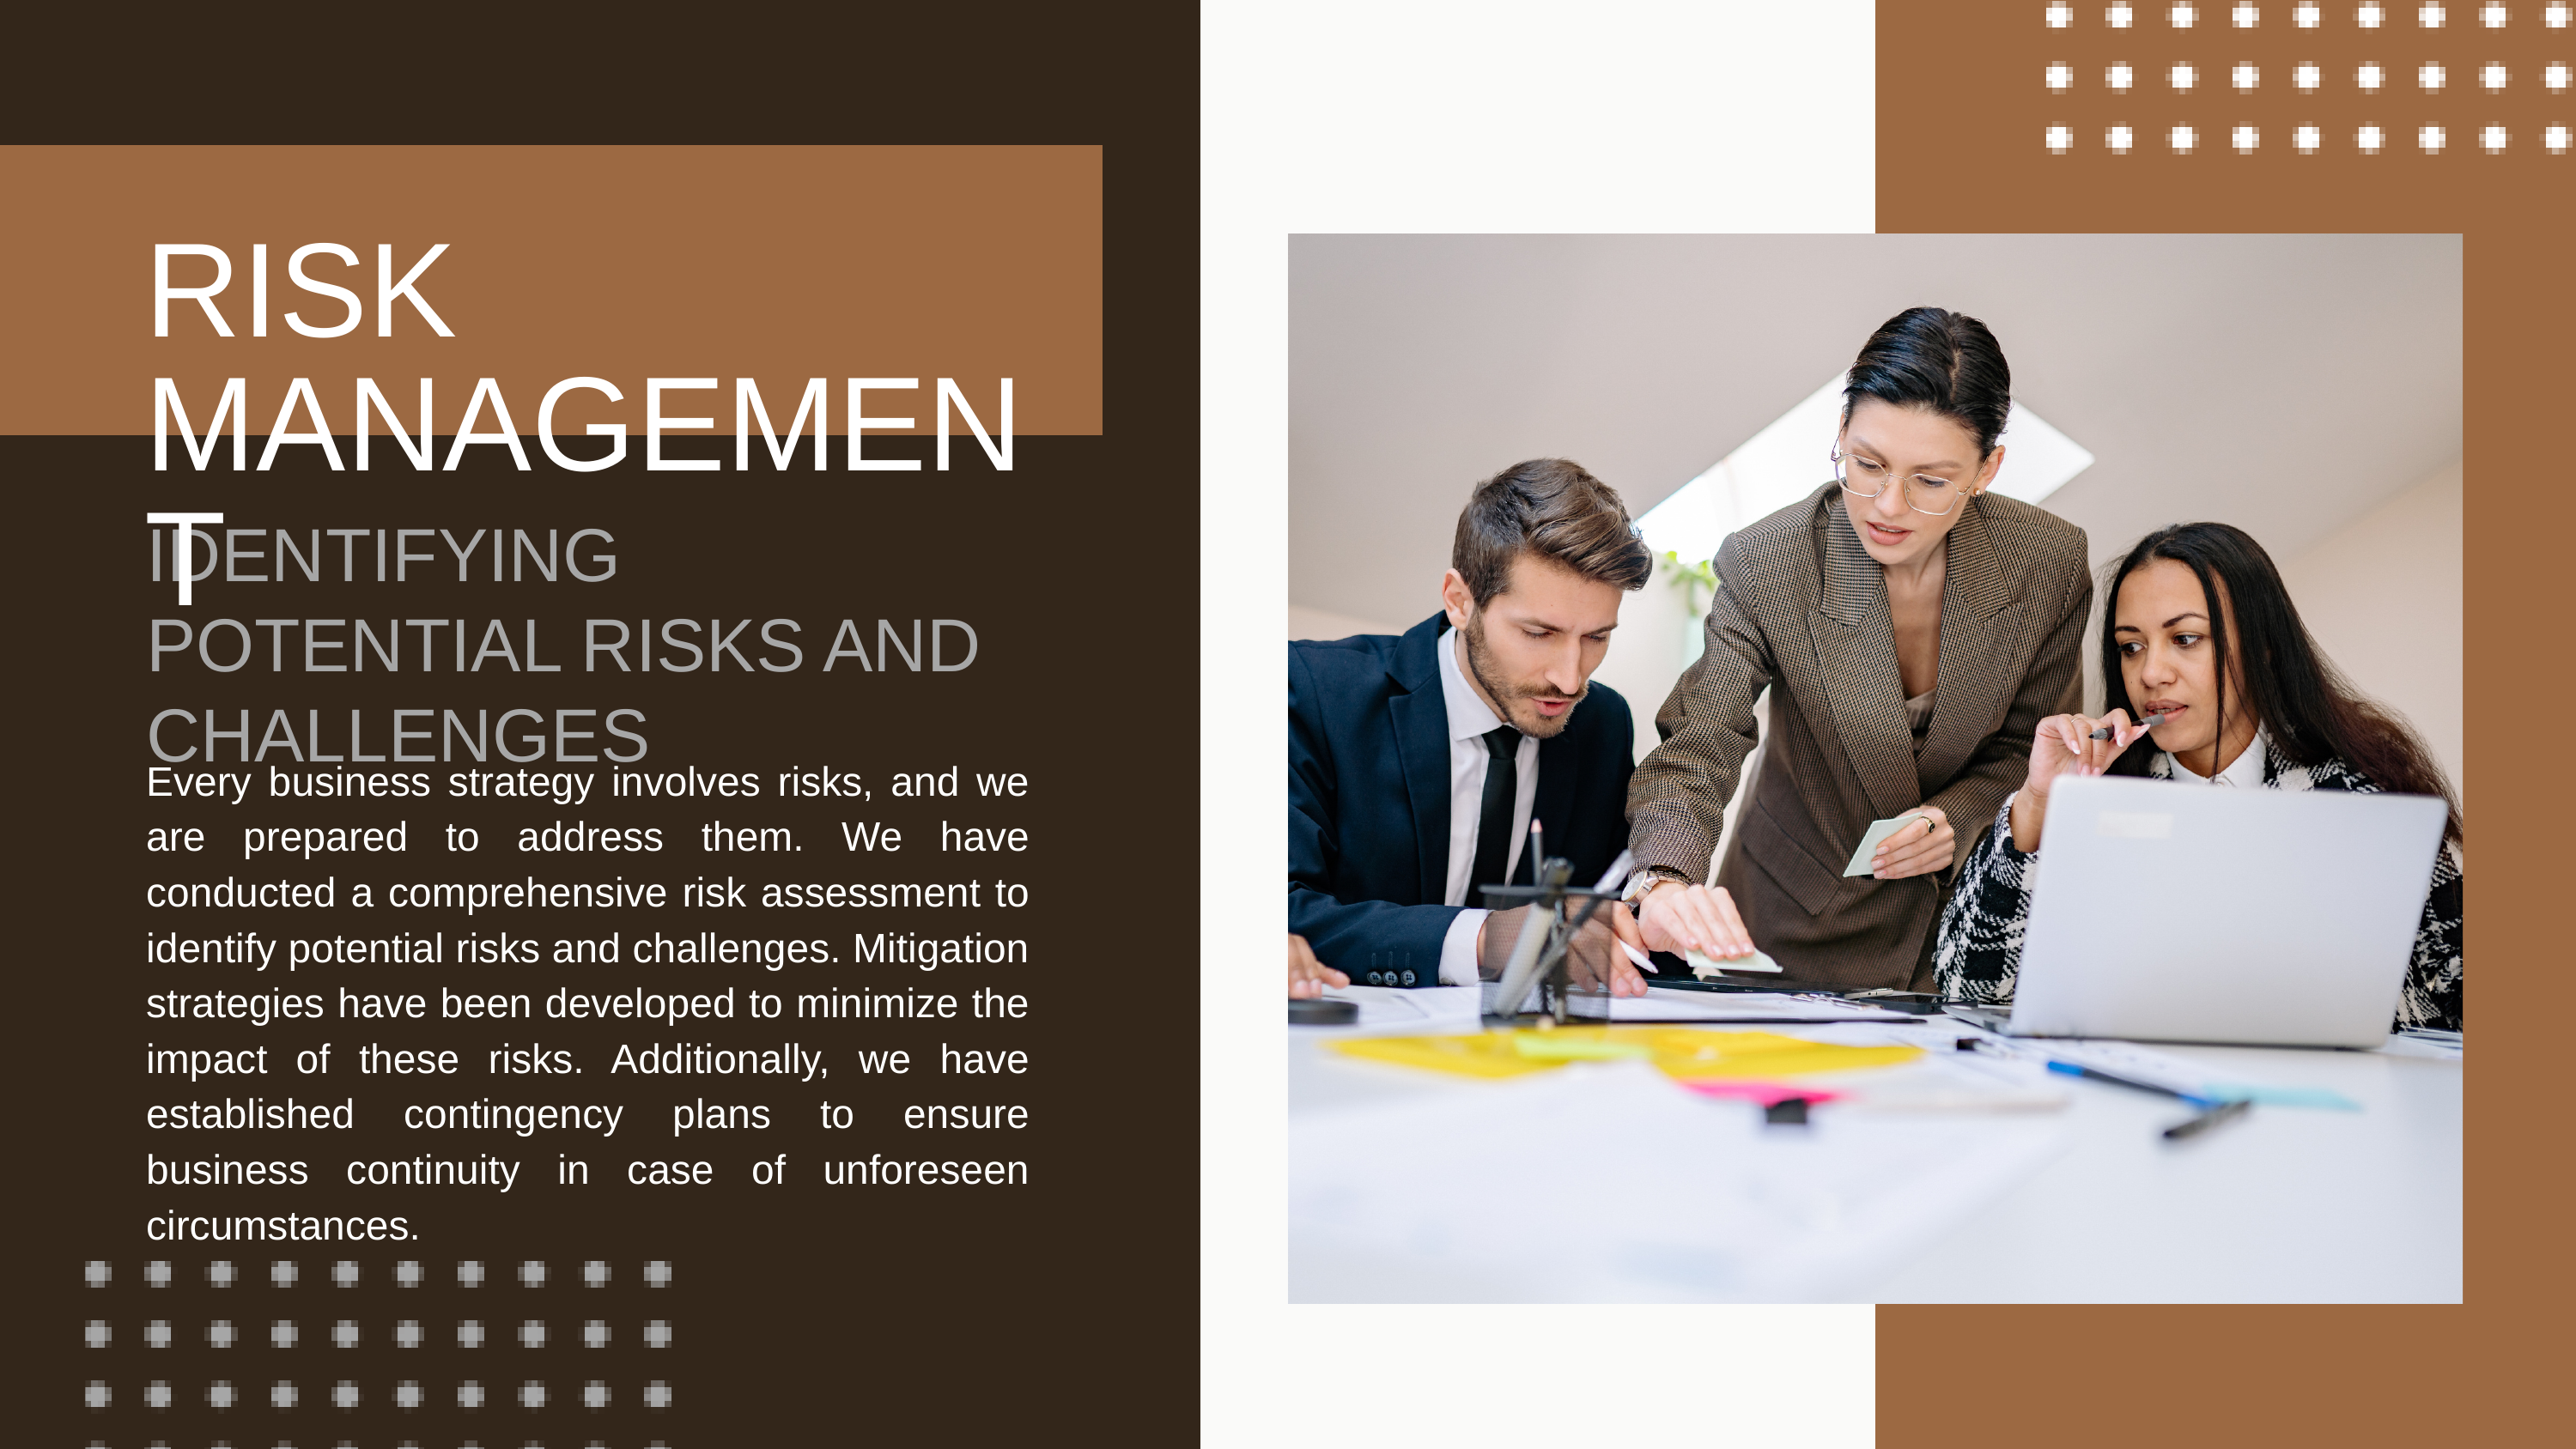

RISK MANAGEMENT

IDENTIFYING POTENTIAL RISKS AND CHALLENGES
Every business strategy involves risks, and we are prepared to address them. We have conducted a comprehensive risk assessment to identify potential risks and challenges. Mitigation strategies have been developed to minimize the impact of these risks. Additionally, we have established contingency plans to ensure business continuity in case of unforeseen circumstances.